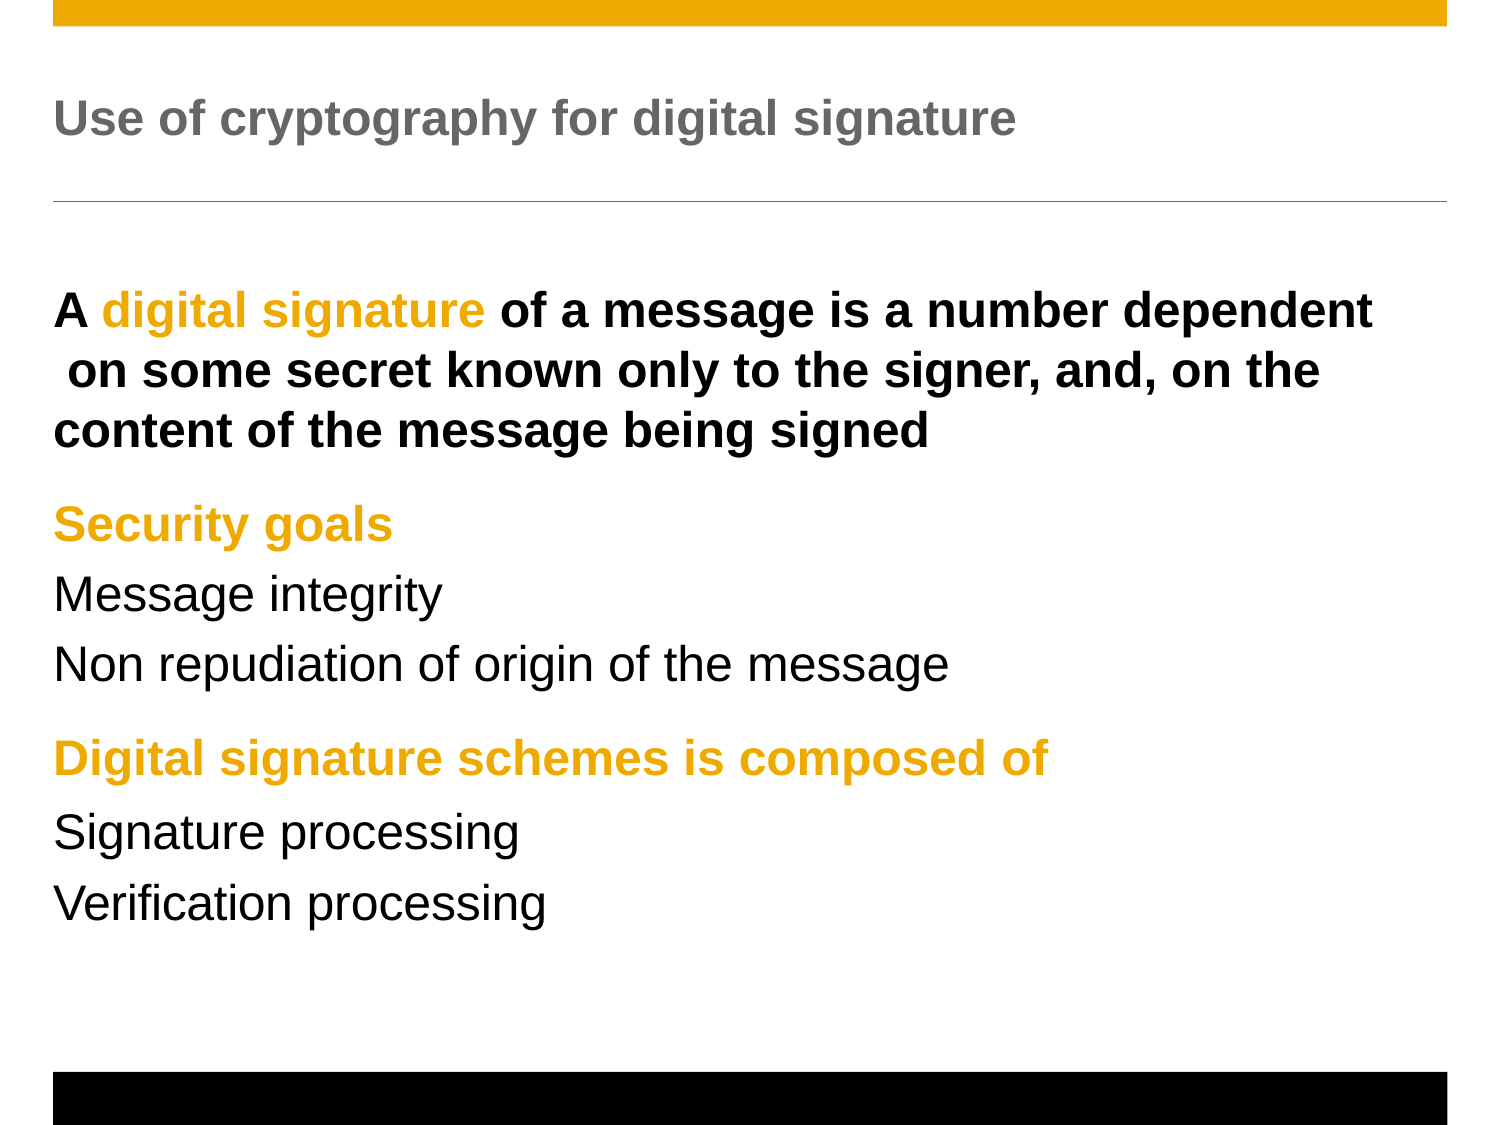

# Use of cryptography for digital signature

A digital signature of a message is a number dependent  on some secret known only to the signer, and, on the  content of the message being signed
Security goals
Message integrity
Non repudiation of origin of the message
Digital signature schemes is composed of
Signature processing  Verification processing

©  2011 SAP AG. All rights reserved.